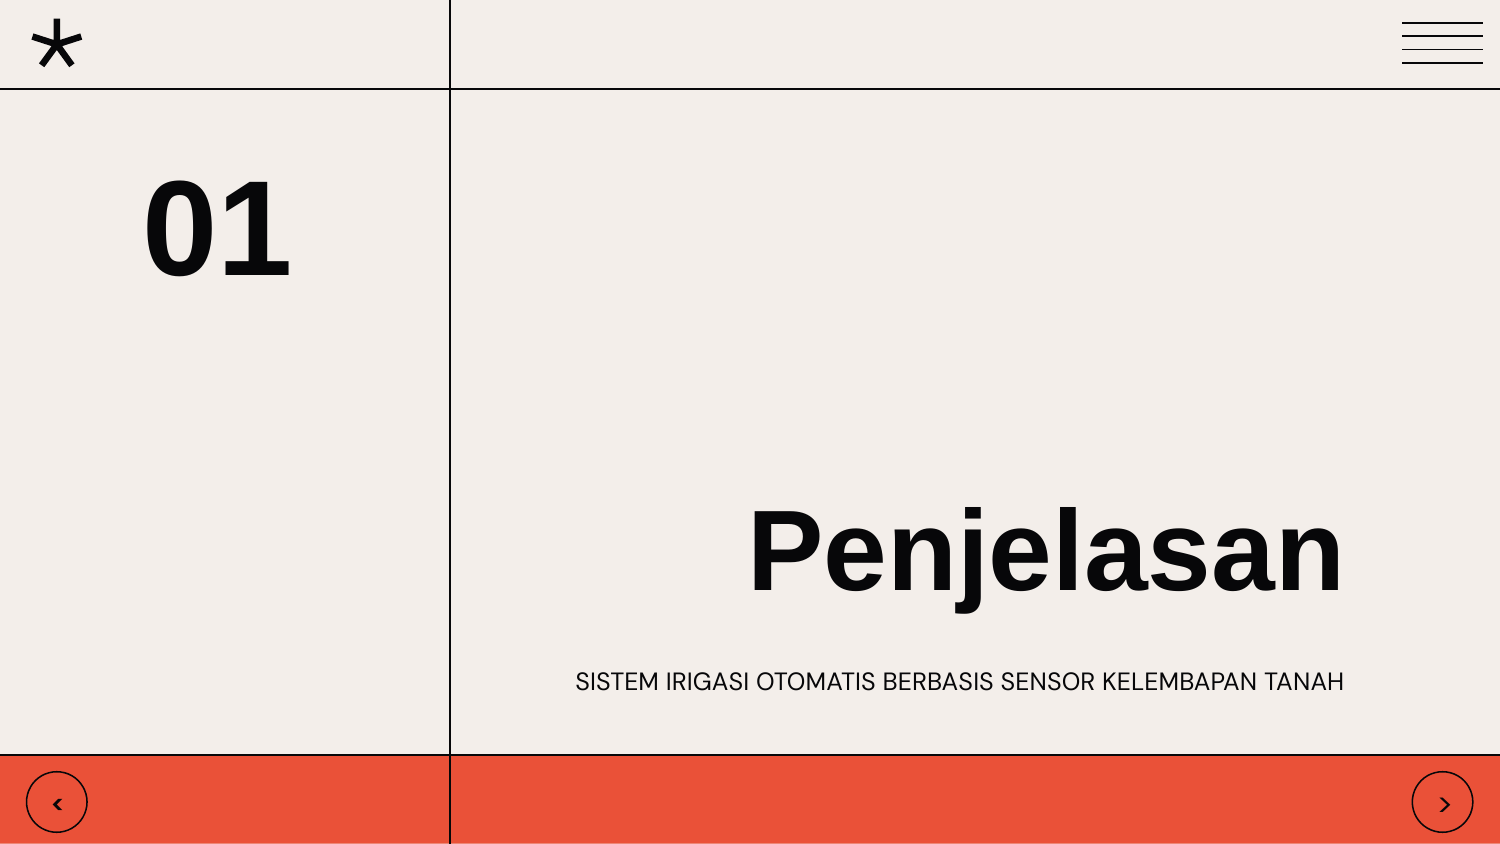

01
# Penjelasan
SISTEM IRIGASI OTOMATIS BERBASIS SENSOR KELEMBAPAN TANAH
<
>